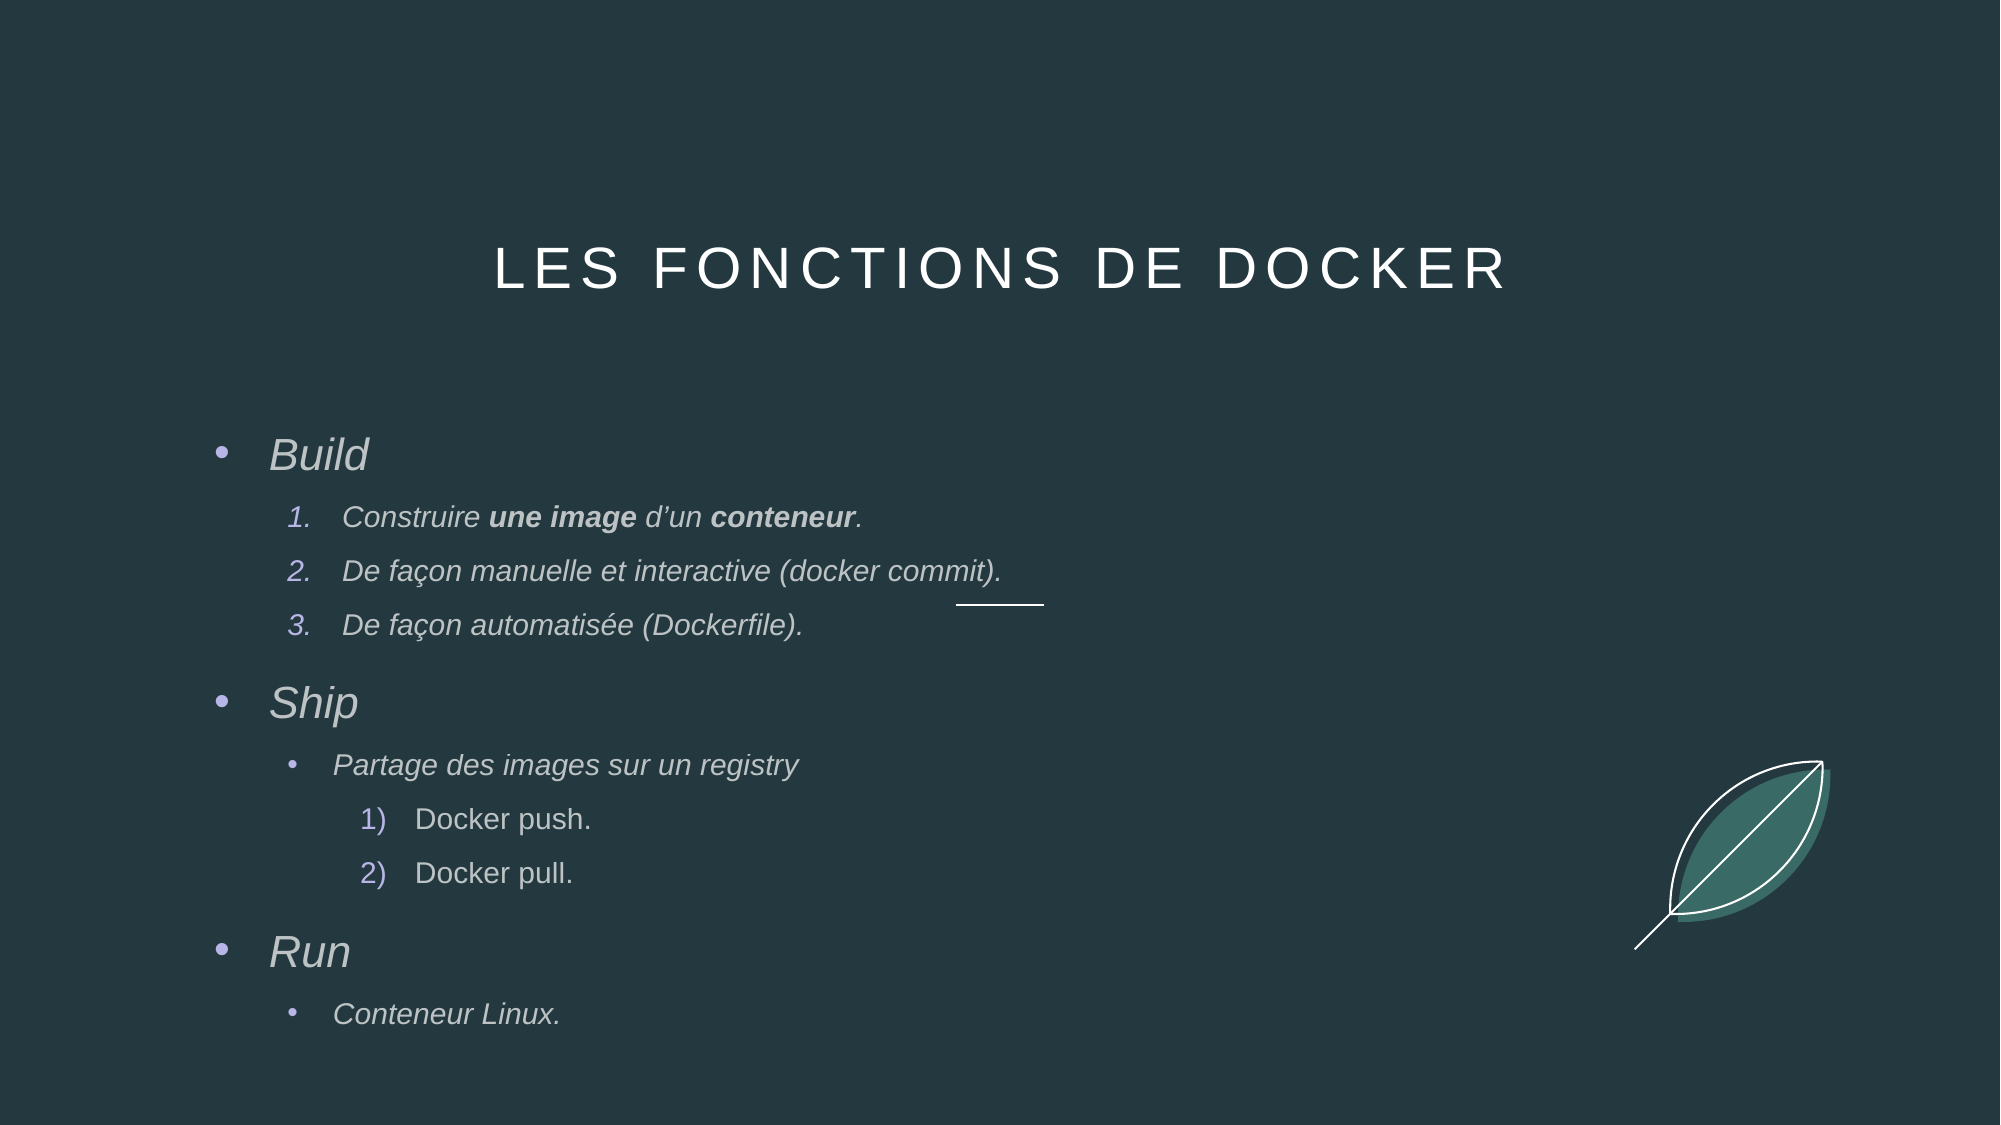

# Les fonctions de docker
Build
Construire une image d’un conteneur.
De façon manuelle et interactive (docker commit).
De façon automatisée (Dockerfile).
Ship
Partage des images sur un registry
Docker push.
Docker pull.
Run
Conteneur Linux.